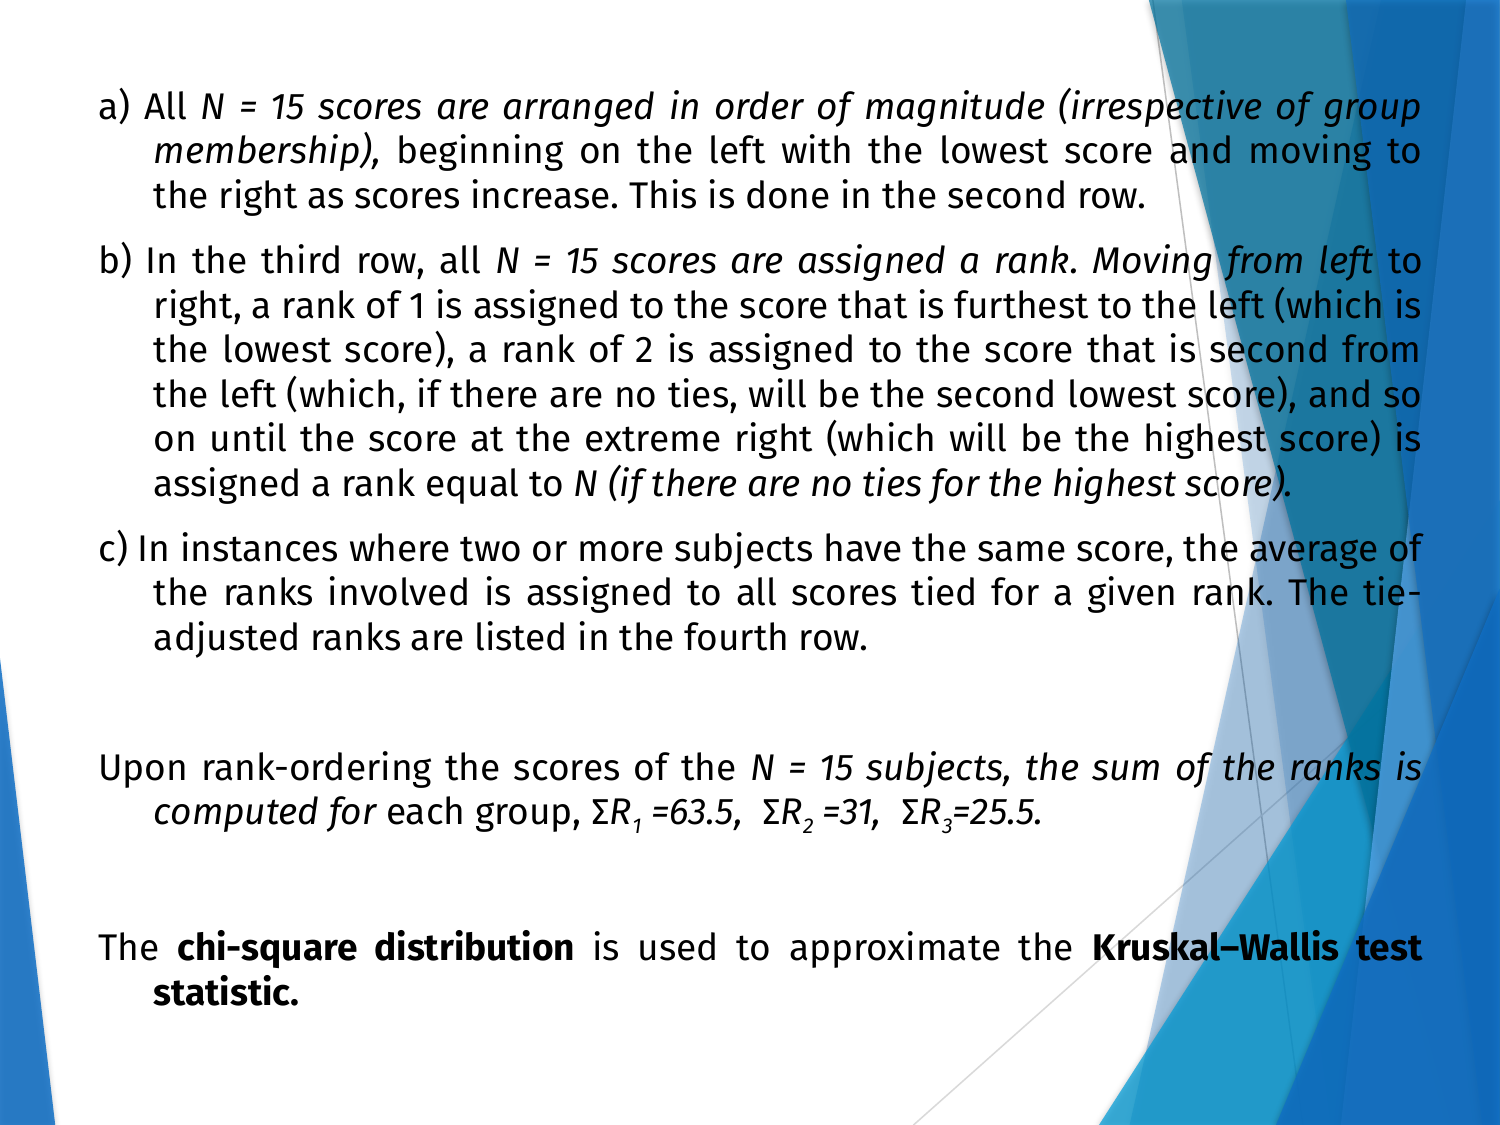

a) All N = 15 scores are arranged in order of magnitude (irrespective of group membership), beginning on the left with the lowest score and moving to the right as scores increase. This is done in the second row.
b) In the third row, all N = 15 scores are assigned a rank. Moving from left to right, a rank of 1 is assigned to the score that is furthest to the left (which is the lowest score), a rank of 2 is assigned to the score that is second from the left (which, if there are no ties, will be the second lowest score), and so on until the score at the extreme right (which will be the highest score) is assigned a rank equal to N (if there are no ties for the highest score).
c) In instances where two or more subjects have the same score, the average of the ranks involved is assigned to all scores tied for a given rank. The tie-adjusted ranks are listed in the fourth row.

Upon rank-ordering the scores of the N = 15 subjects, the sum of the ranks is computed for each group, ∑R1 =63.5,  ∑R2 =31,  ∑R3=25.5.

The chi-square distribution is used to approximate the Kruskal–Wallis test statistic.